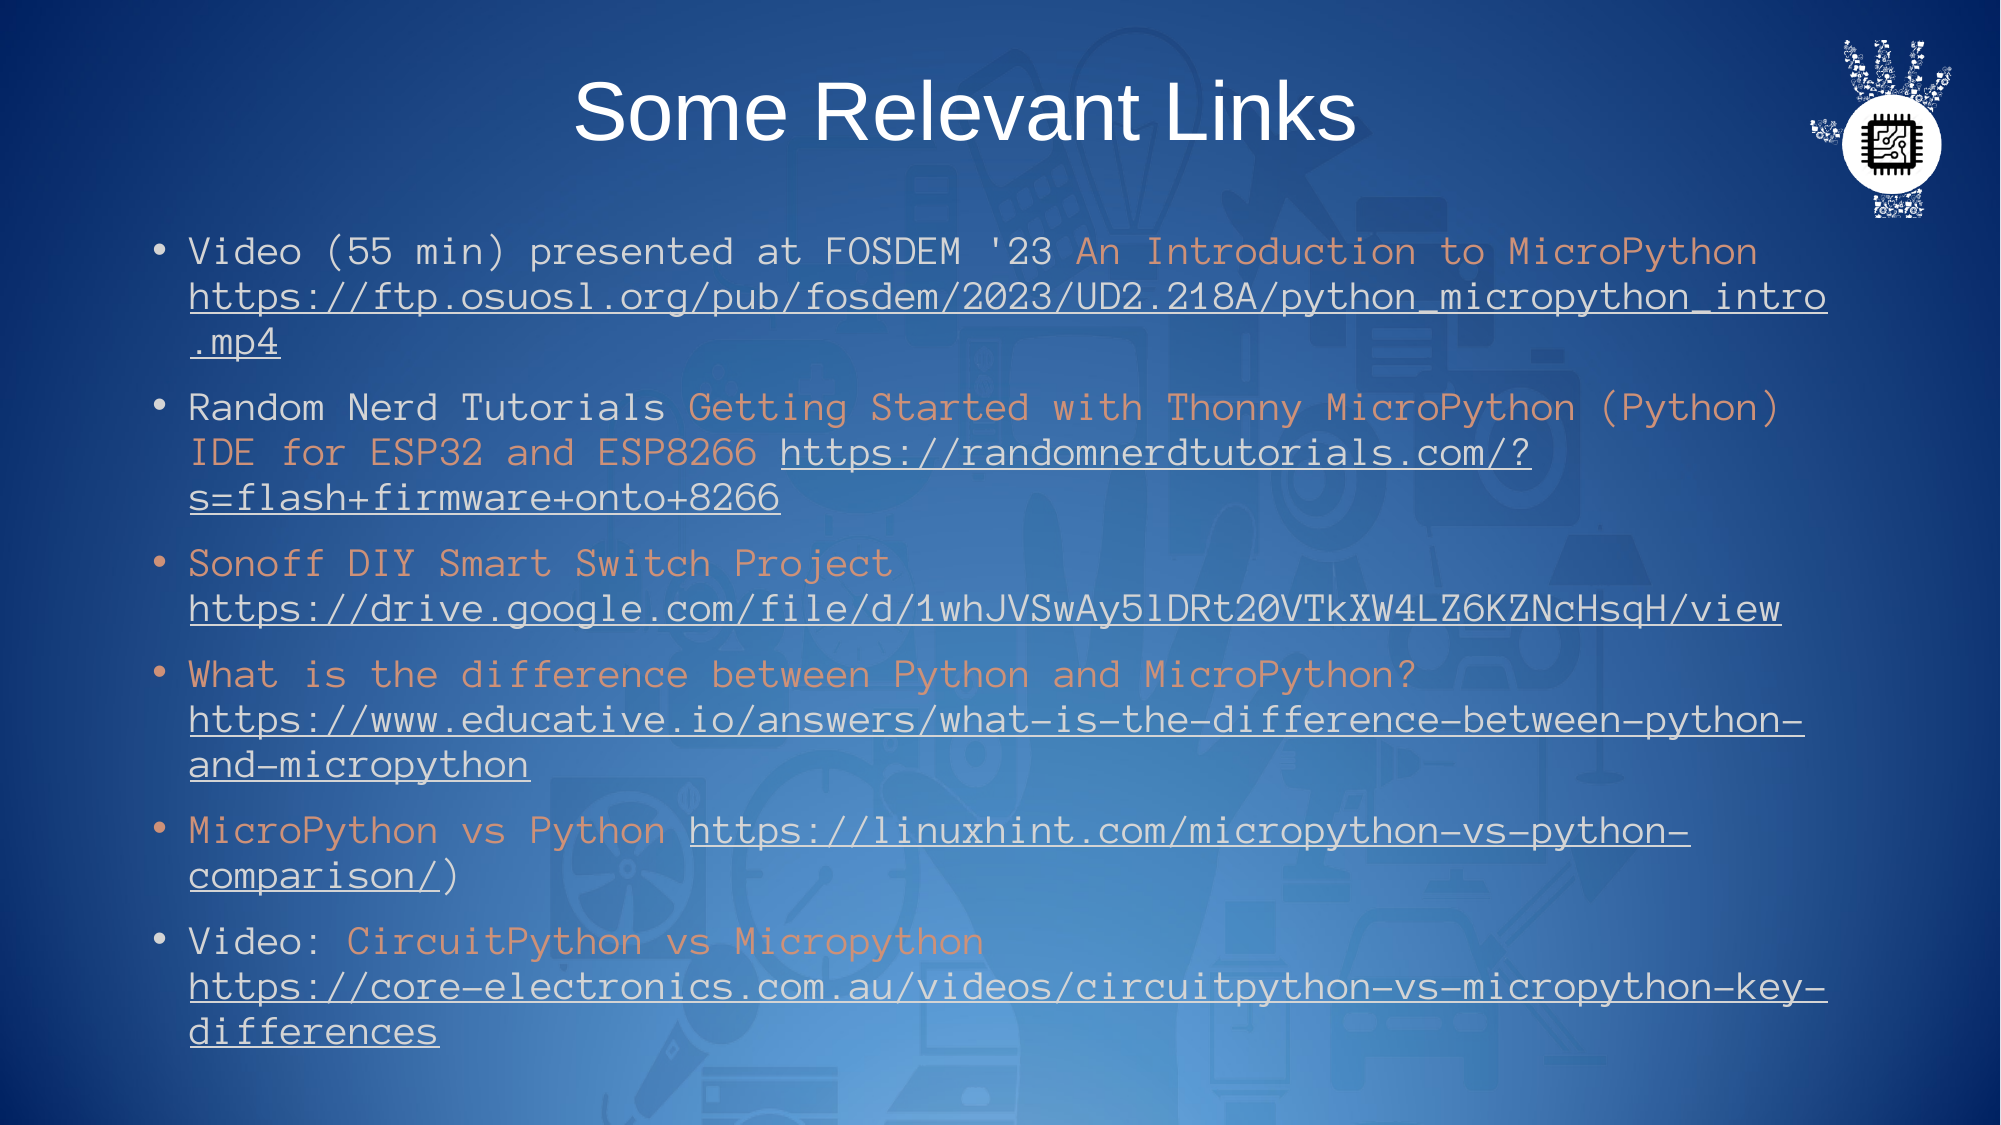

# Some Relevant Links
Video (55 min) presented at FOSDEM '23 An Introduction to MicroPython https://ftp.osuosl.org/pub/fosdem/2023/UD2.218A/python_micropython_intro.mp4
Random Nerd Tutorials Getting Started with Thonny MicroPython (Python) IDE for ESP32 and ESP8266 https://randomnerdtutorials.com/?s=flash+firmware+onto+8266
Sonoff DIY Smart Switch Project https://drive.google.com/file/d/1whJVSwAy5lDRt20VTkXW4LZ6KZNcHsqH/view
What is the difference between Python and MicroPython? https://www.educative.io/answers/what-is-the-difference-between-python-and-micropython
MicroPython vs Python https://linuxhint.com/micropython-vs-python-comparison/)
Video: CircuitPython vs Micropython https://core-electronics.com.au/videos/circuitpython-vs-micropython-key-differences